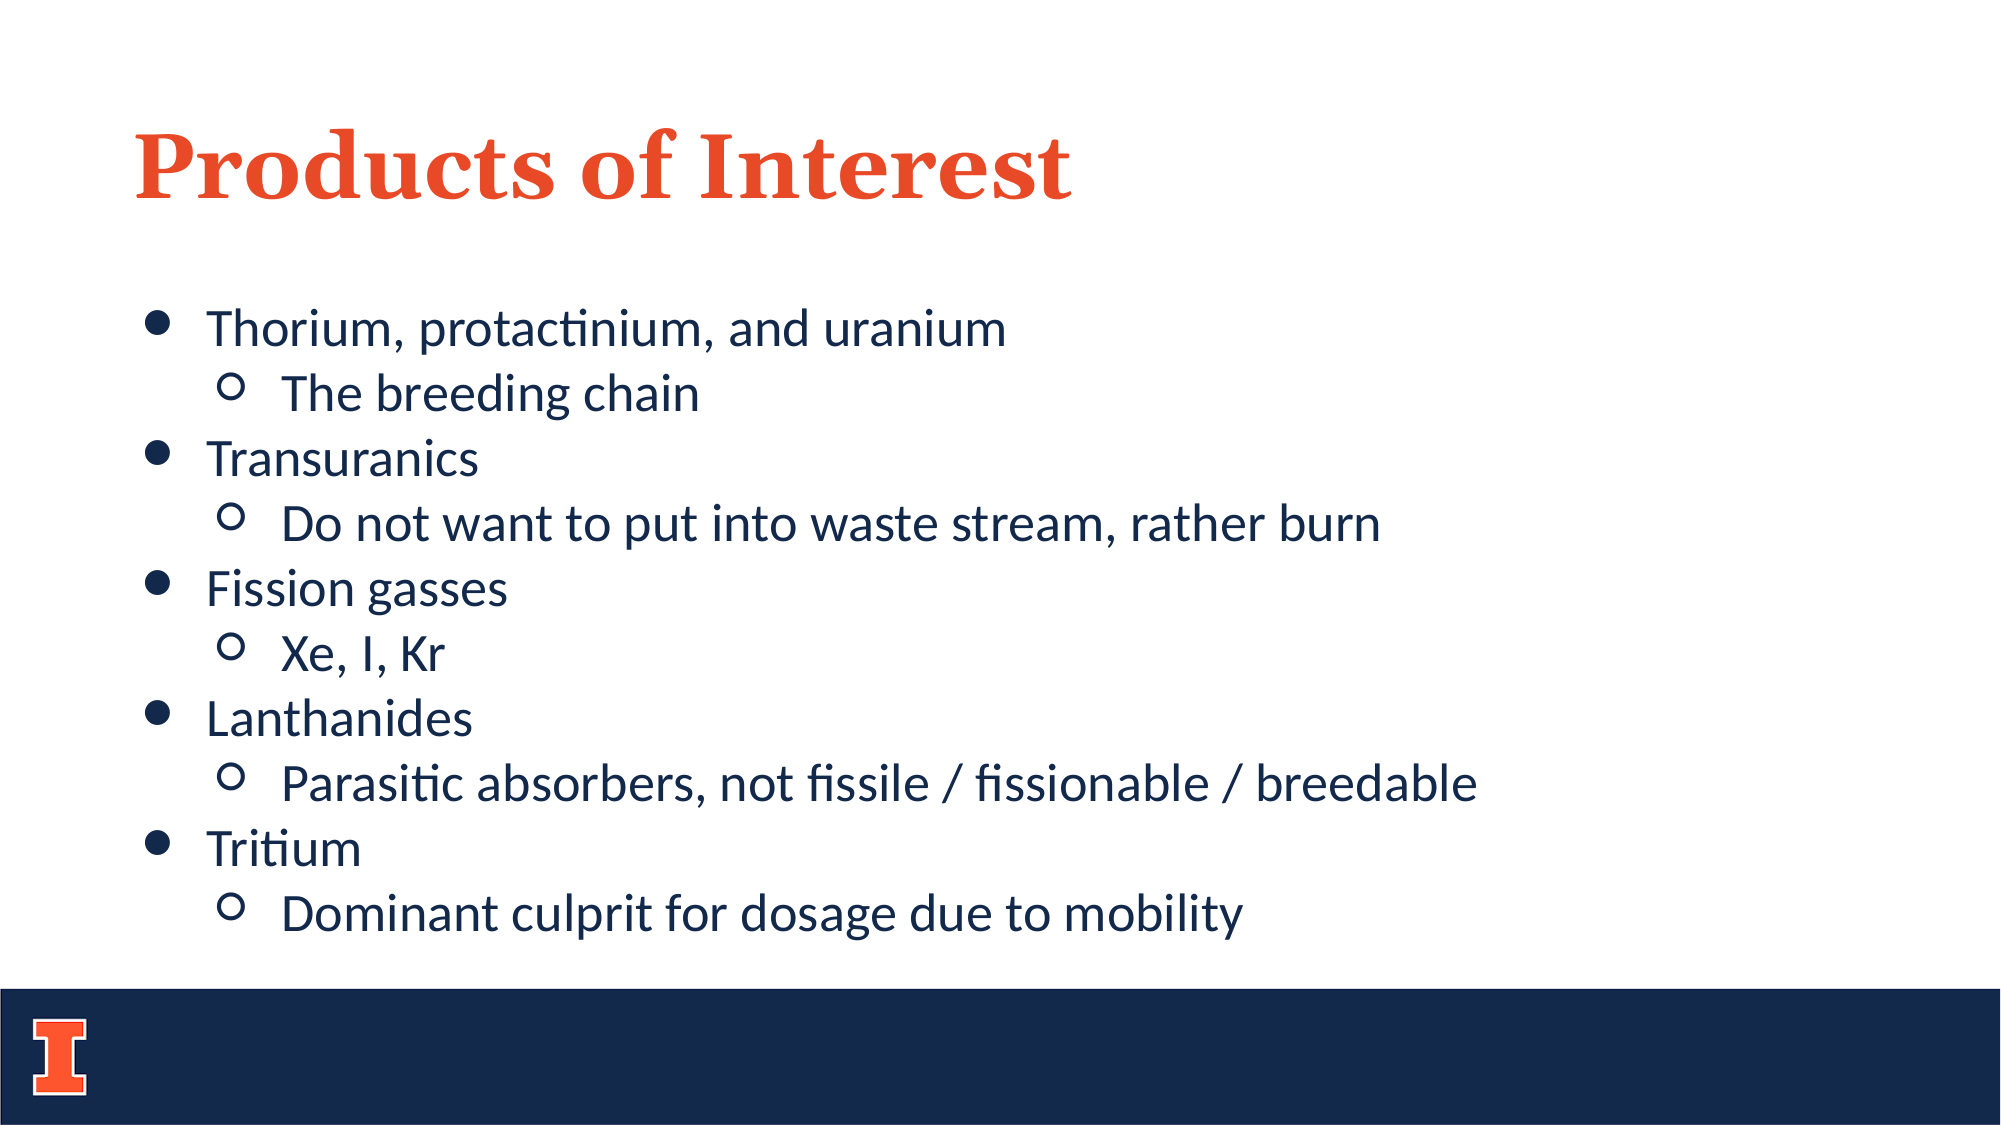

Products of Interest
Thorium, protactinium, and uranium
The breeding chain
Transuranics
Do not want to put into waste stream, rather burn
Fission gasses
Xe, I, Kr
Lanthanides
Parasitic absorbers, not fissile / fissionable / breedable
Tritium
Dominant culprit for dosage due to mobility